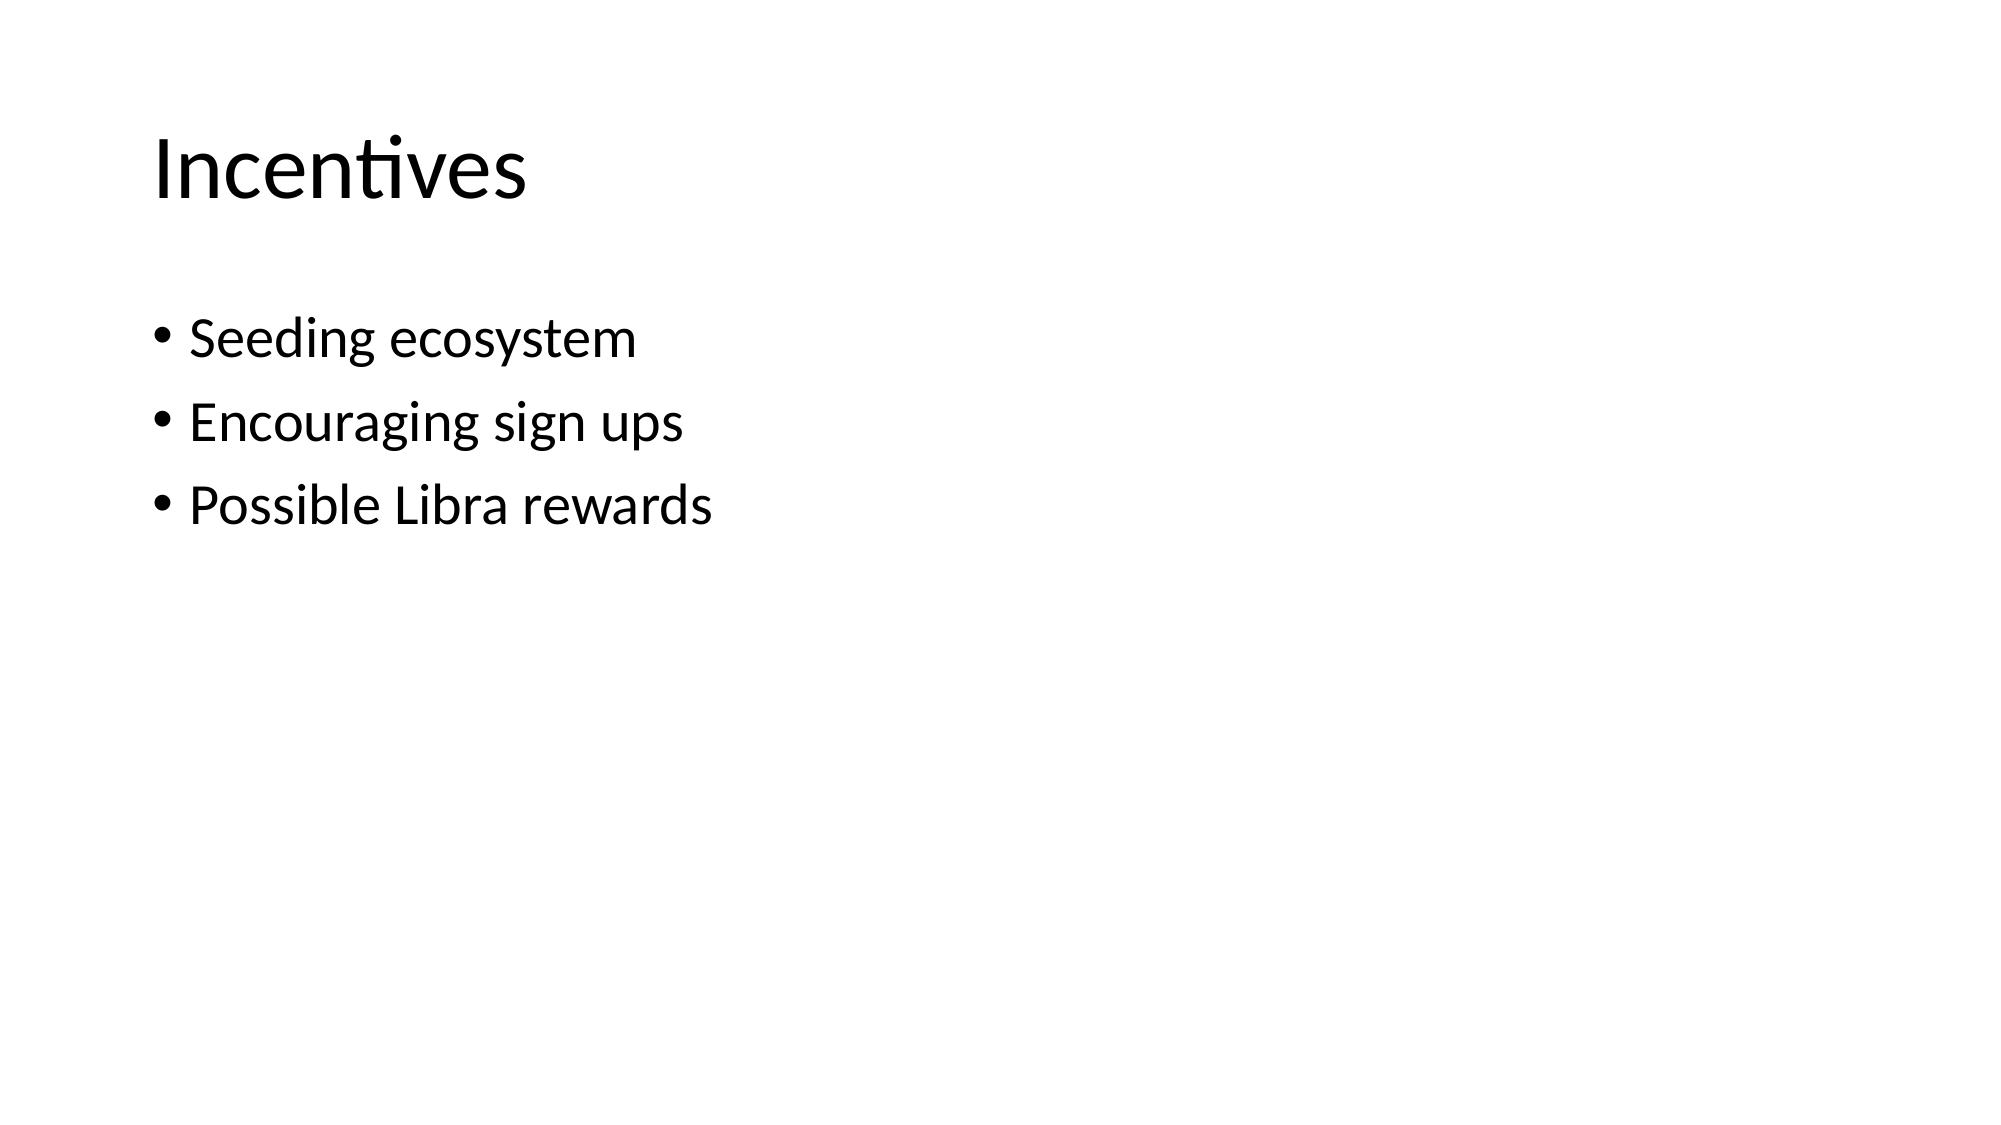

# Incentives
Seeding ecosystem
Encouraging sign ups
Possible Libra rewards